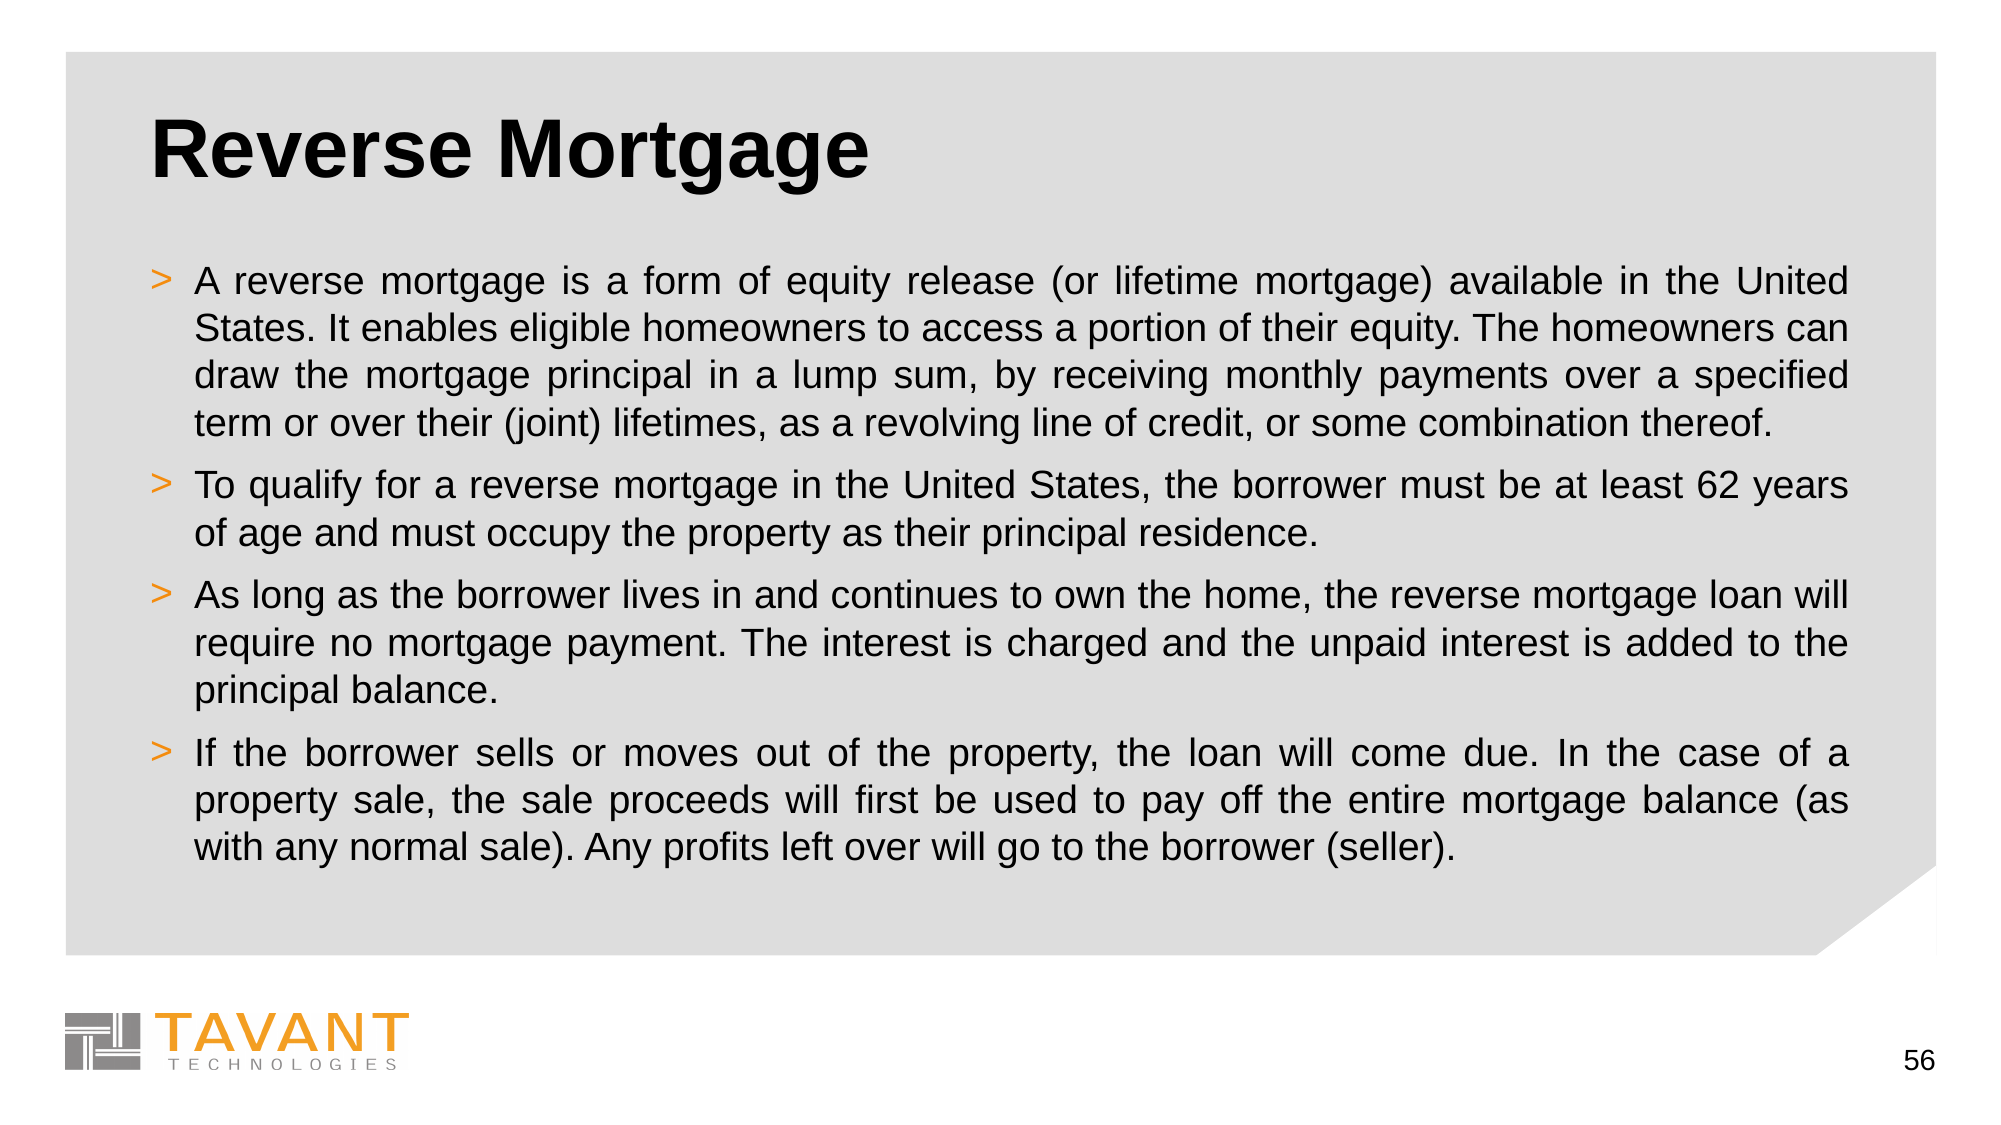

# Reverse Mortgage
A reverse mortgage is a form of equity release (or lifetime mortgage) available in the United States. It enables eligible homeowners to access a portion of their equity. The homeowners can draw the mortgage principal in a lump sum, by receiving monthly payments over a specified term or over their (joint) lifetimes, as a revolving line of credit, or some combination thereof.
To qualify for a reverse mortgage in the United States, the borrower must be at least 62 years of age and must occupy the property as their principal residence.
As long as the borrower lives in and continues to own the home, the reverse mortgage loan will require no mortgage payment. The interest is charged and the unpaid interest is added to the principal balance.
If the borrower sells or moves out of the property, the loan will come due. In the case of a property sale, the sale proceeds will first be used to pay off the entire mortgage balance (as with any normal sale). Any profits left over will go to the borrower (seller).
56